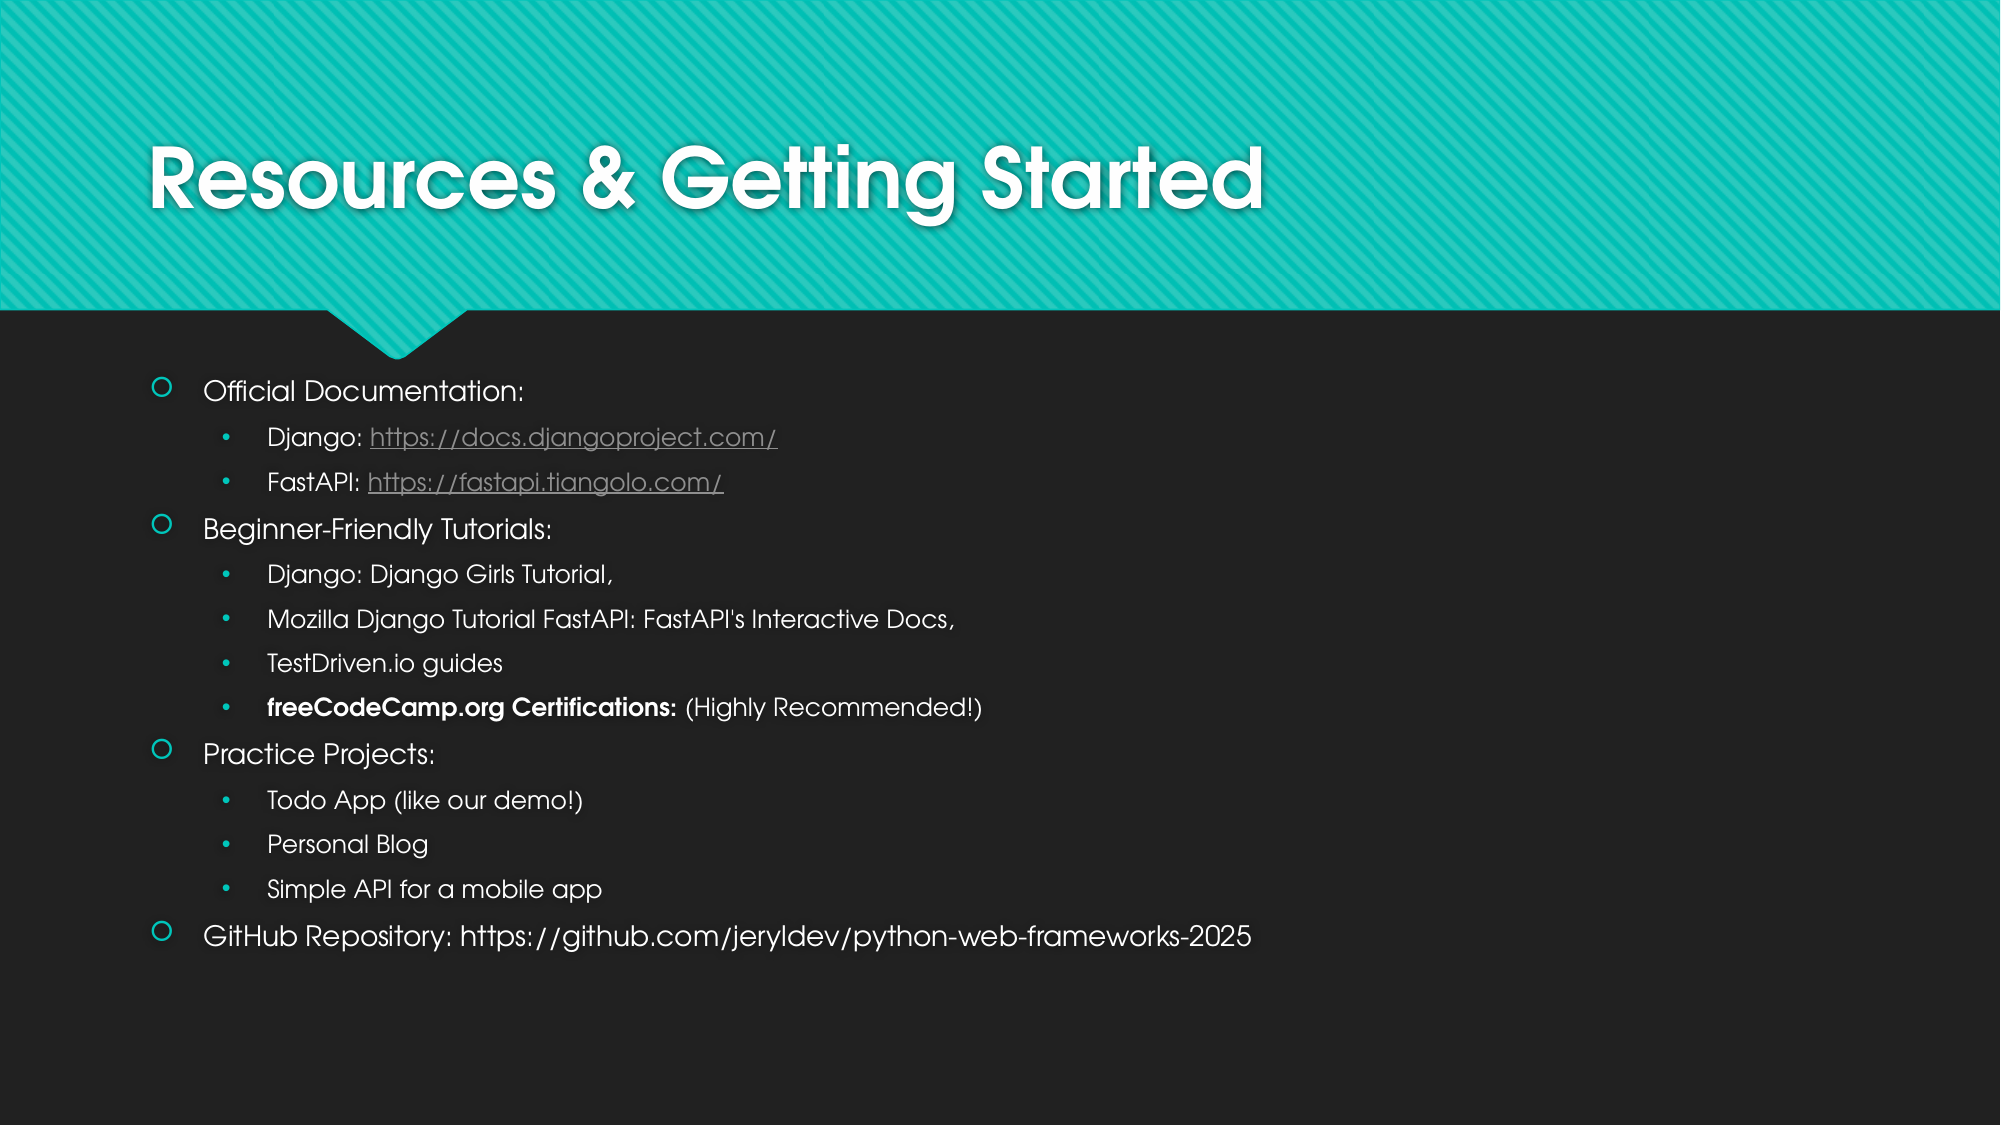

# Resources & Getting Started
Official Documentation:
Django: https://docs.djangoproject.com/
FastAPI: https://fastapi.tiangolo.com/
Beginner-Friendly Tutorials:
Django: Django Girls Tutorial,
Mozilla Django Tutorial FastAPI: FastAPI's Interactive Docs,
TestDriven.io guides
freeCodeCamp.org Certifications: (Highly Recommended!)
Practice Projects:
Todo App (like our demo!)
Personal Blog
Simple API for a mobile app
GitHub Repository: https://github.com/jeryldev/python-web-frameworks-2025